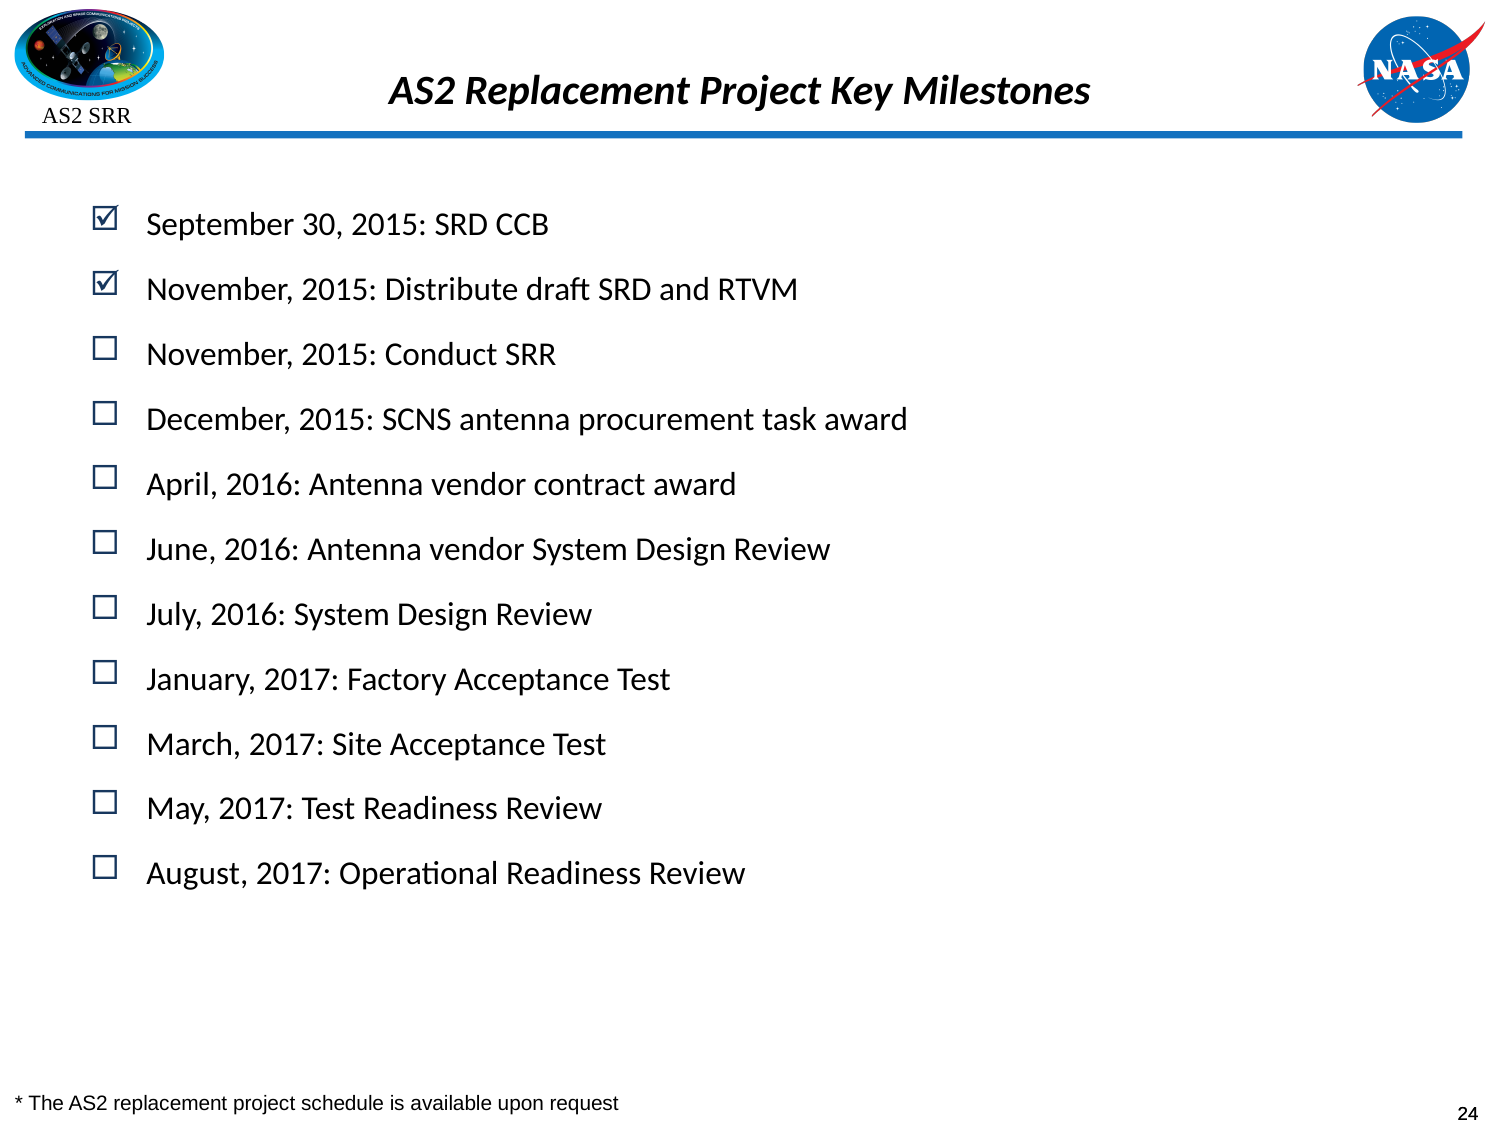

# AS2 Replacement Project Key Milestones
September 30, 2015: SRD CCB
November, 2015: Distribute draft SRD and RTVM
November, 2015: Conduct SRR
December, 2015: SCNS antenna procurement task award
April, 2016: Antenna vendor contract award
June, 2016: Antenna vendor System Design Review
July, 2016: System Design Review
January, 2017: Factory Acceptance Test
March, 2017: Site Acceptance Test
May, 2017: Test Readiness Review
August, 2017: Operational Readiness Review

* The AS2 replacement project schedule is available upon request